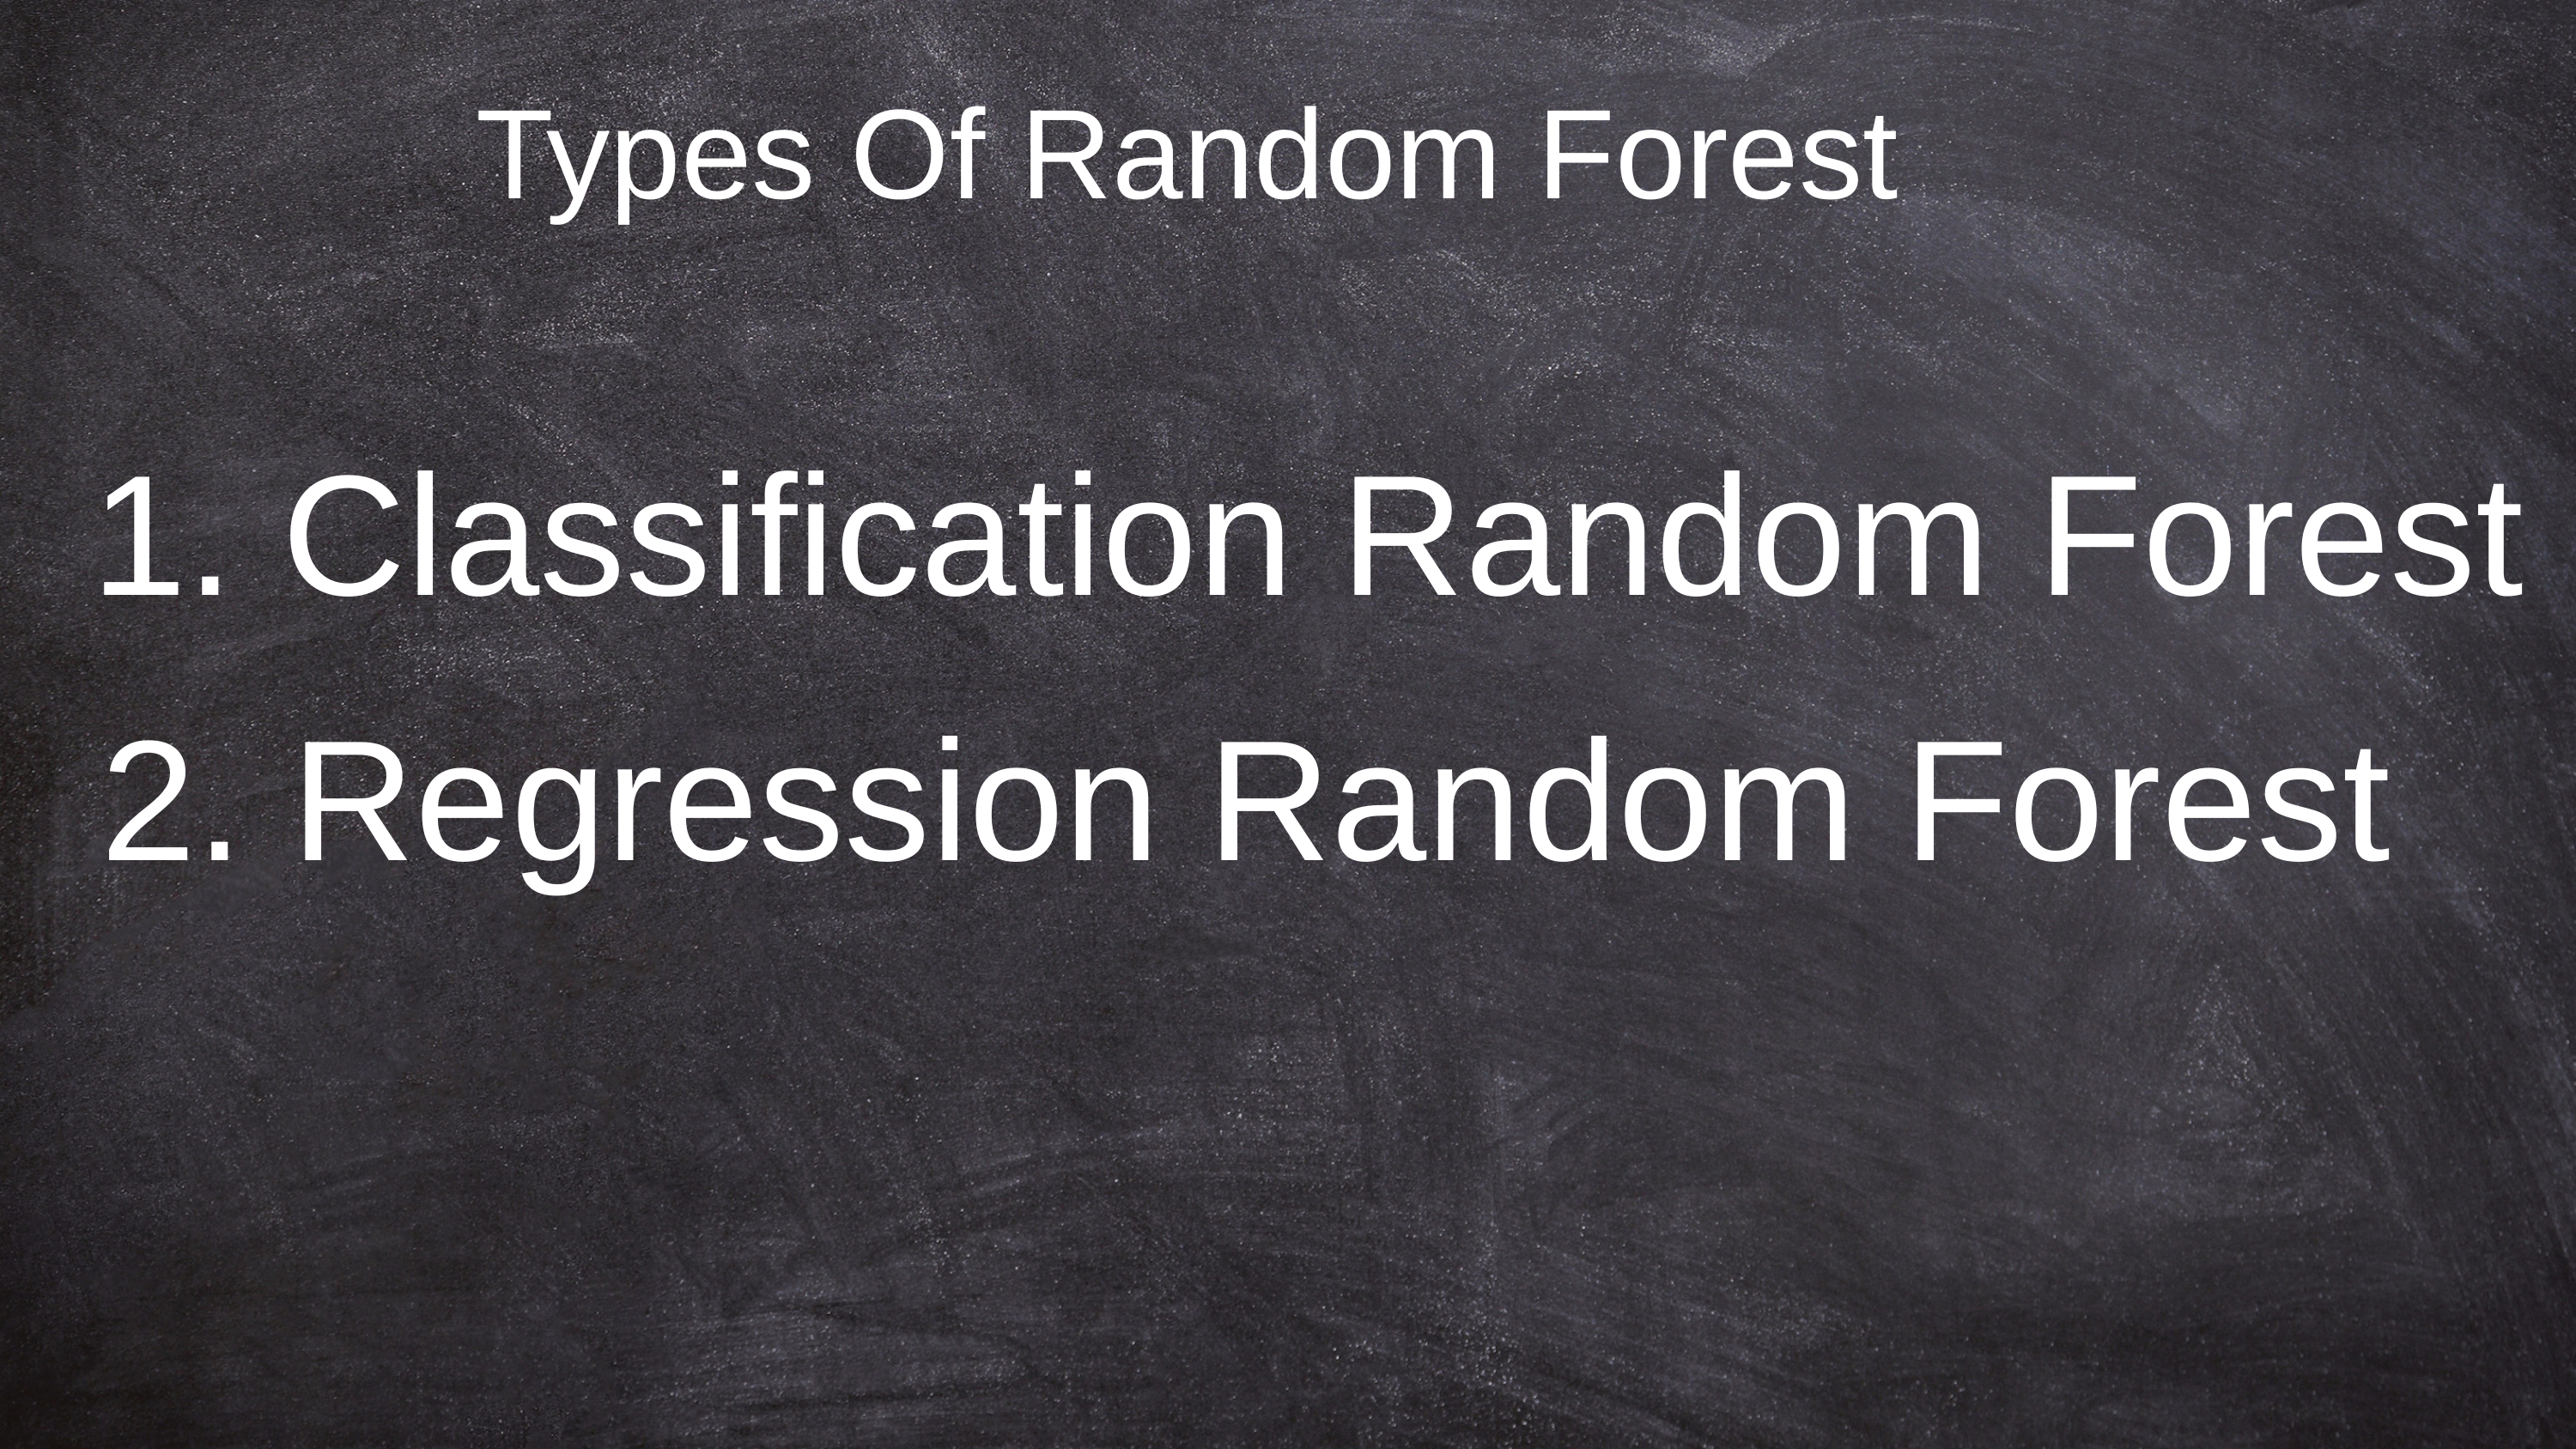

Types Of Random Forest
1. Classification Random Forest
2. Regression Random Forest